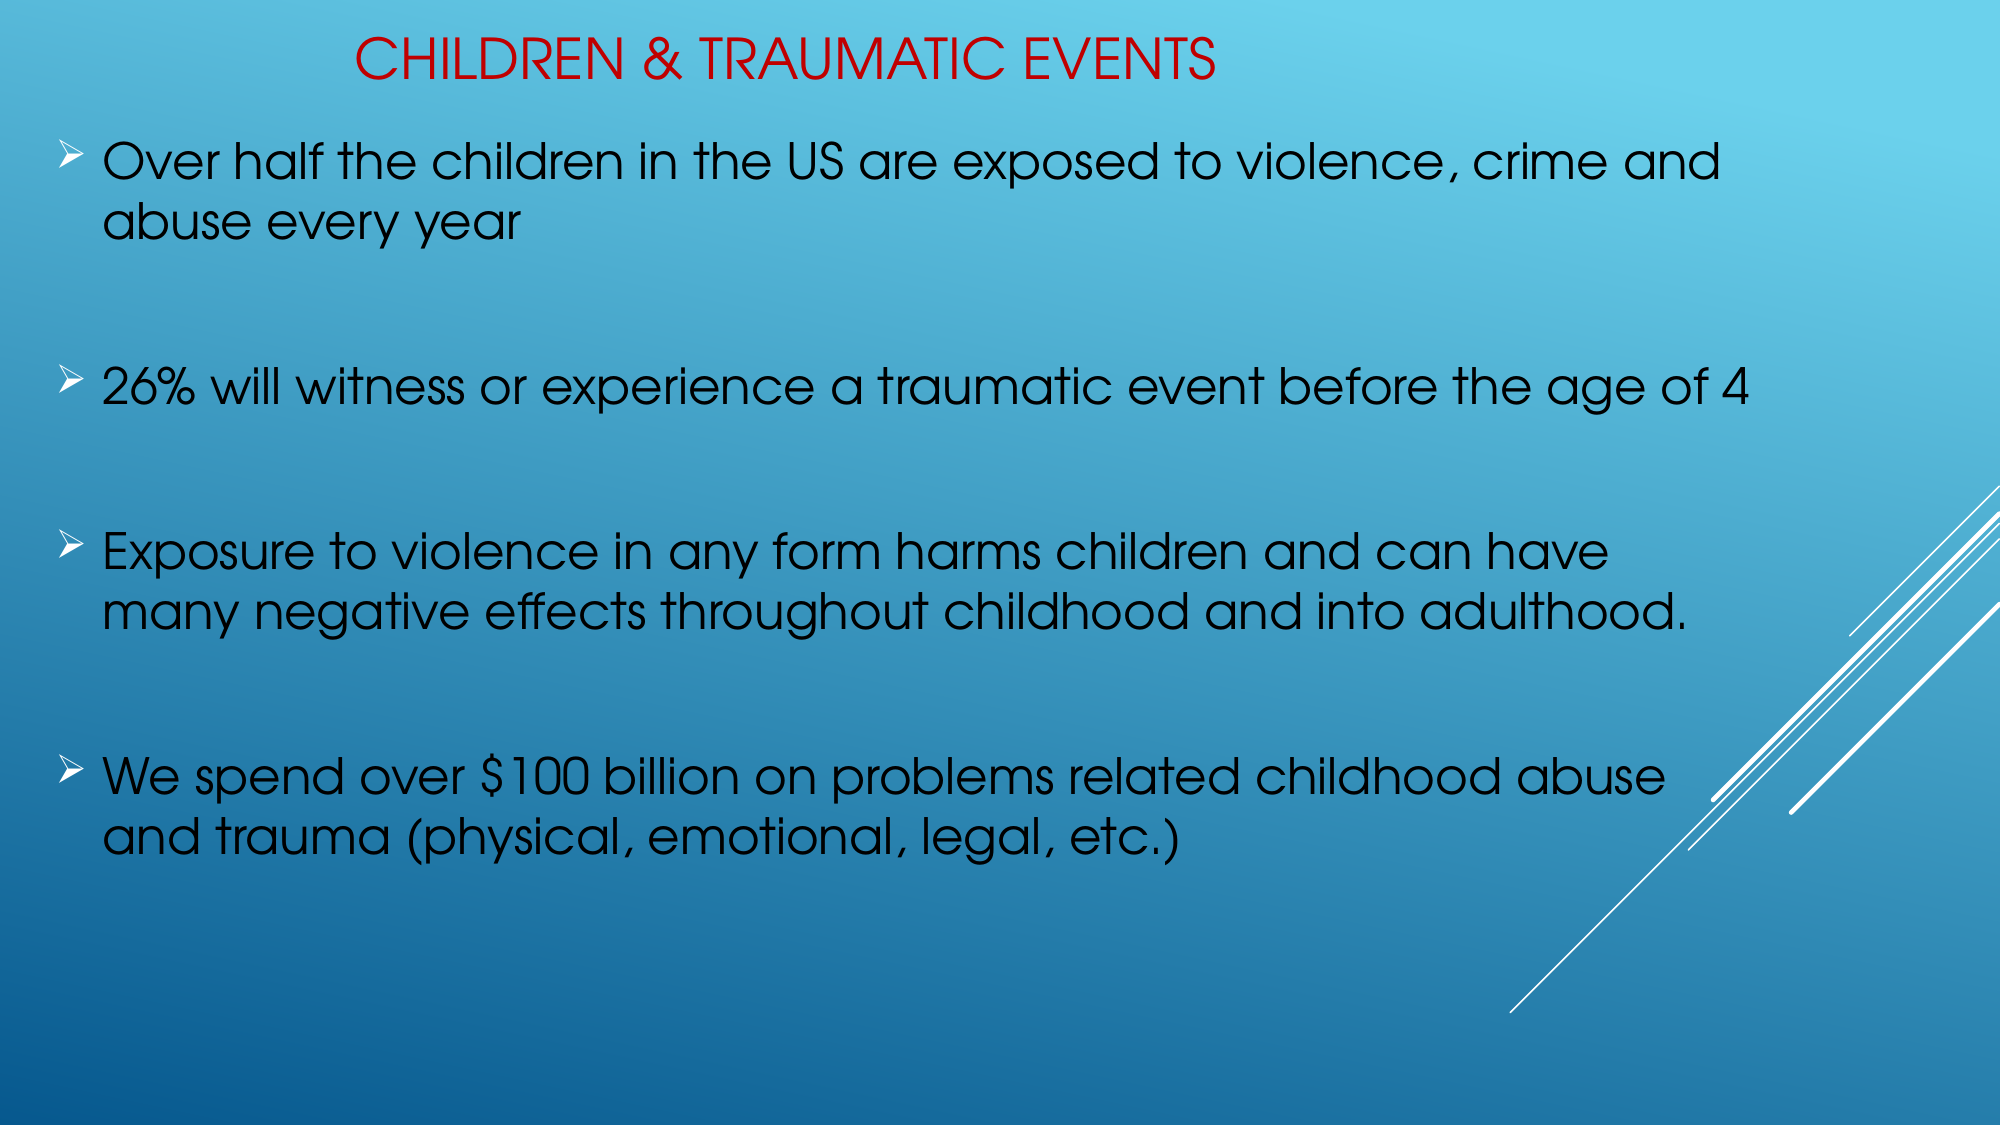

# Children & Traumatic Events
Over half the children in the US are exposed to violence, crime and abuse every year

26% will witness or experience a traumatic event before the age of 4

Exposure to violence in any form harms children and can have many negative effects throughout childhood and into adulthood.

We spend over $100 billion on problems related childhood abuse and trauma (physical, emotional, legal, etc.)